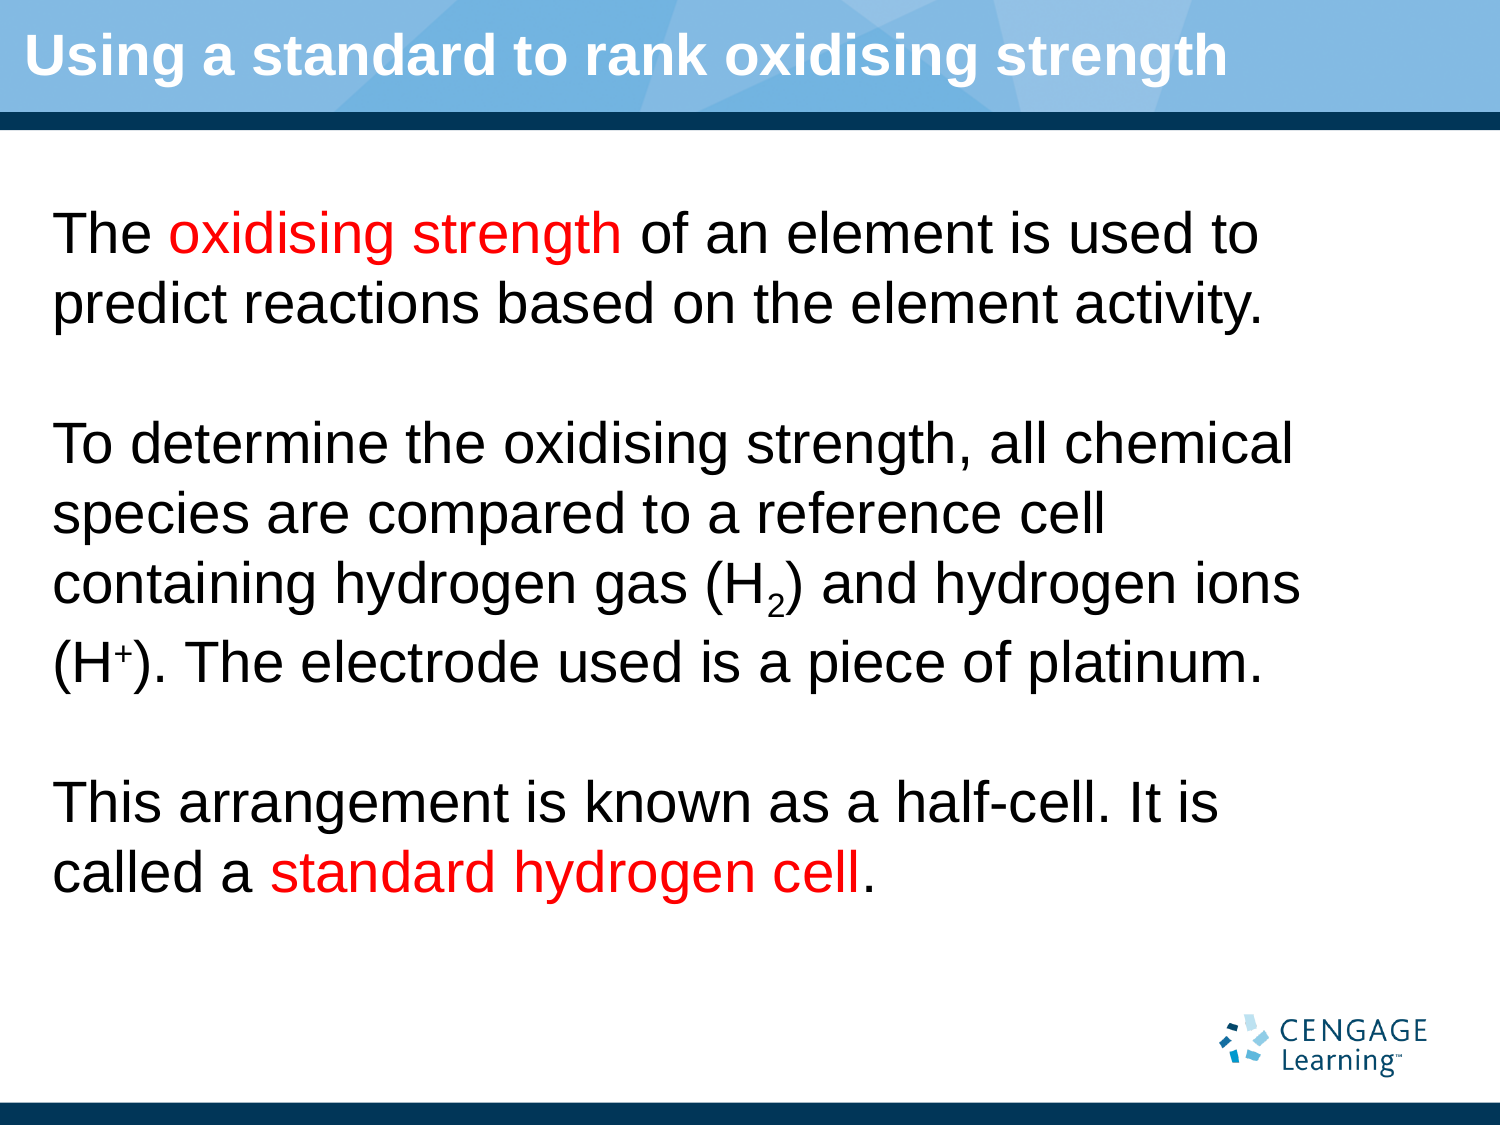

# Using a standard to rank oxidising strength
The oxidising strength of an element is used to predict reactions based on the element activity.

To determine the oxidising strength, all chemical species are compared to a reference cell containing hydrogen gas (H2) and hydrogen ions  (H+). The electrode used is a piece of platinum.

This arrangement is known as a half-cell. It is called a standard hydrogen cell.